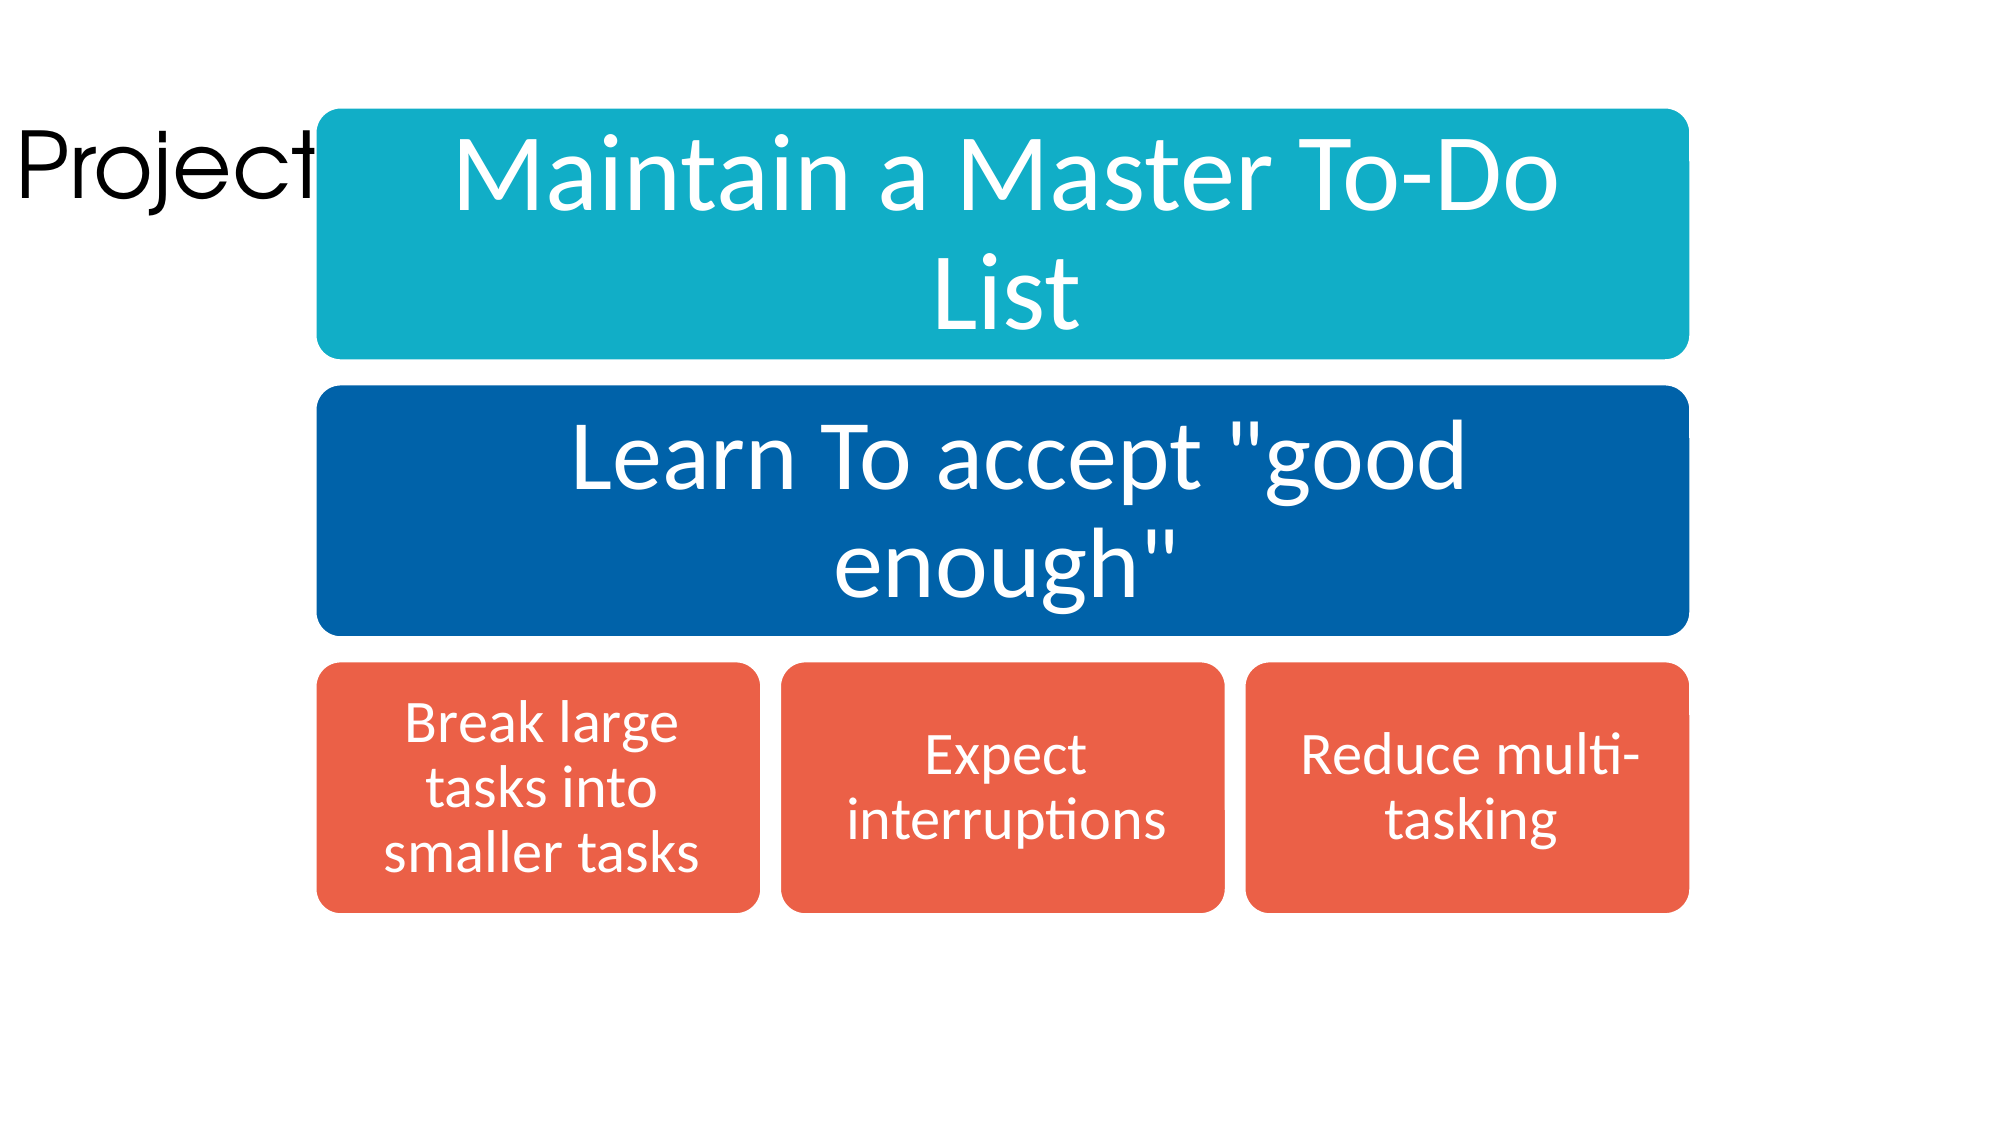

Project analysis slide 10
Maintain a Master To-Do List
 Learn To accept "good enough"
Break large tasks into smaller tasks
Expect interruptions
Reduce multi-tasking